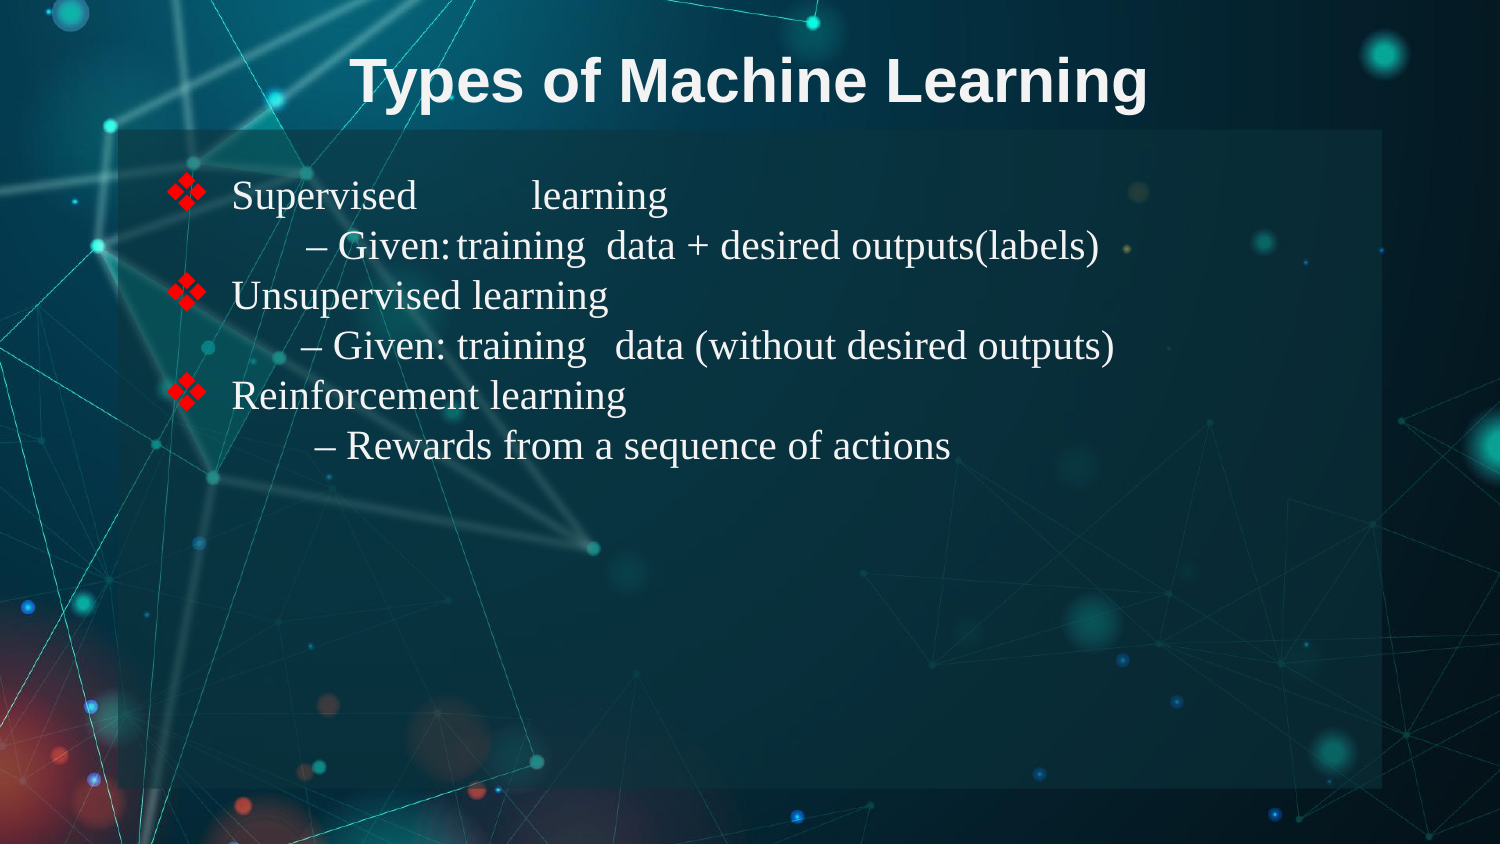

# Types of Machine Learning
Supervised	learning
– Given:	training 	data + desired outputs(labels)
Unsupervised learning
             – Given: training 	data (without desired outputs)
Reinforcement learning
	– Rewards from a sequence of actions